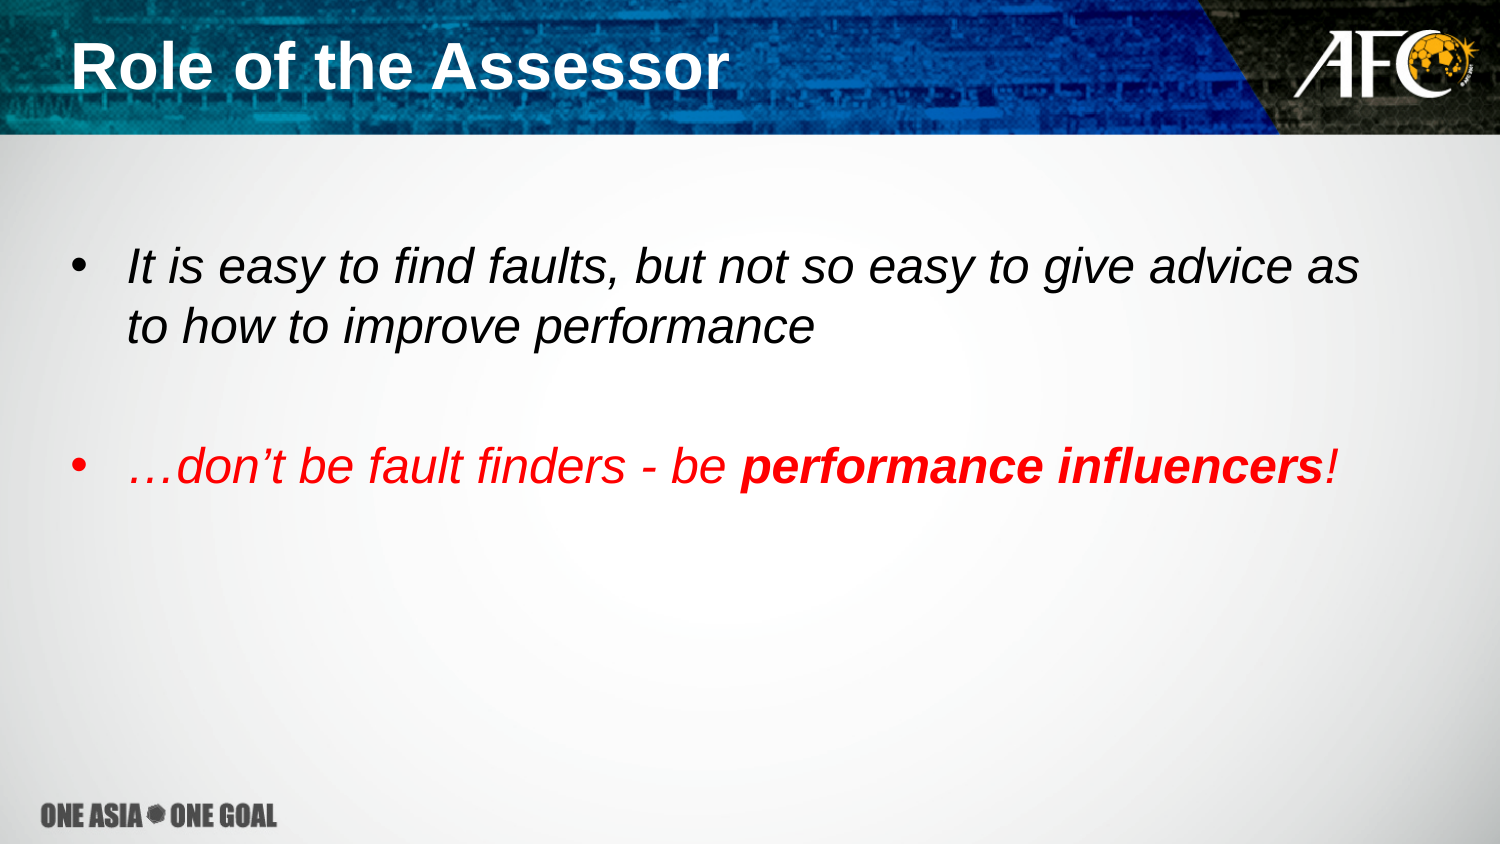

# Role of the Assessor
It is easy to find faults, but not so easy to give advice as to how to improve performance

…don’t be fault finders - be performance influencers!